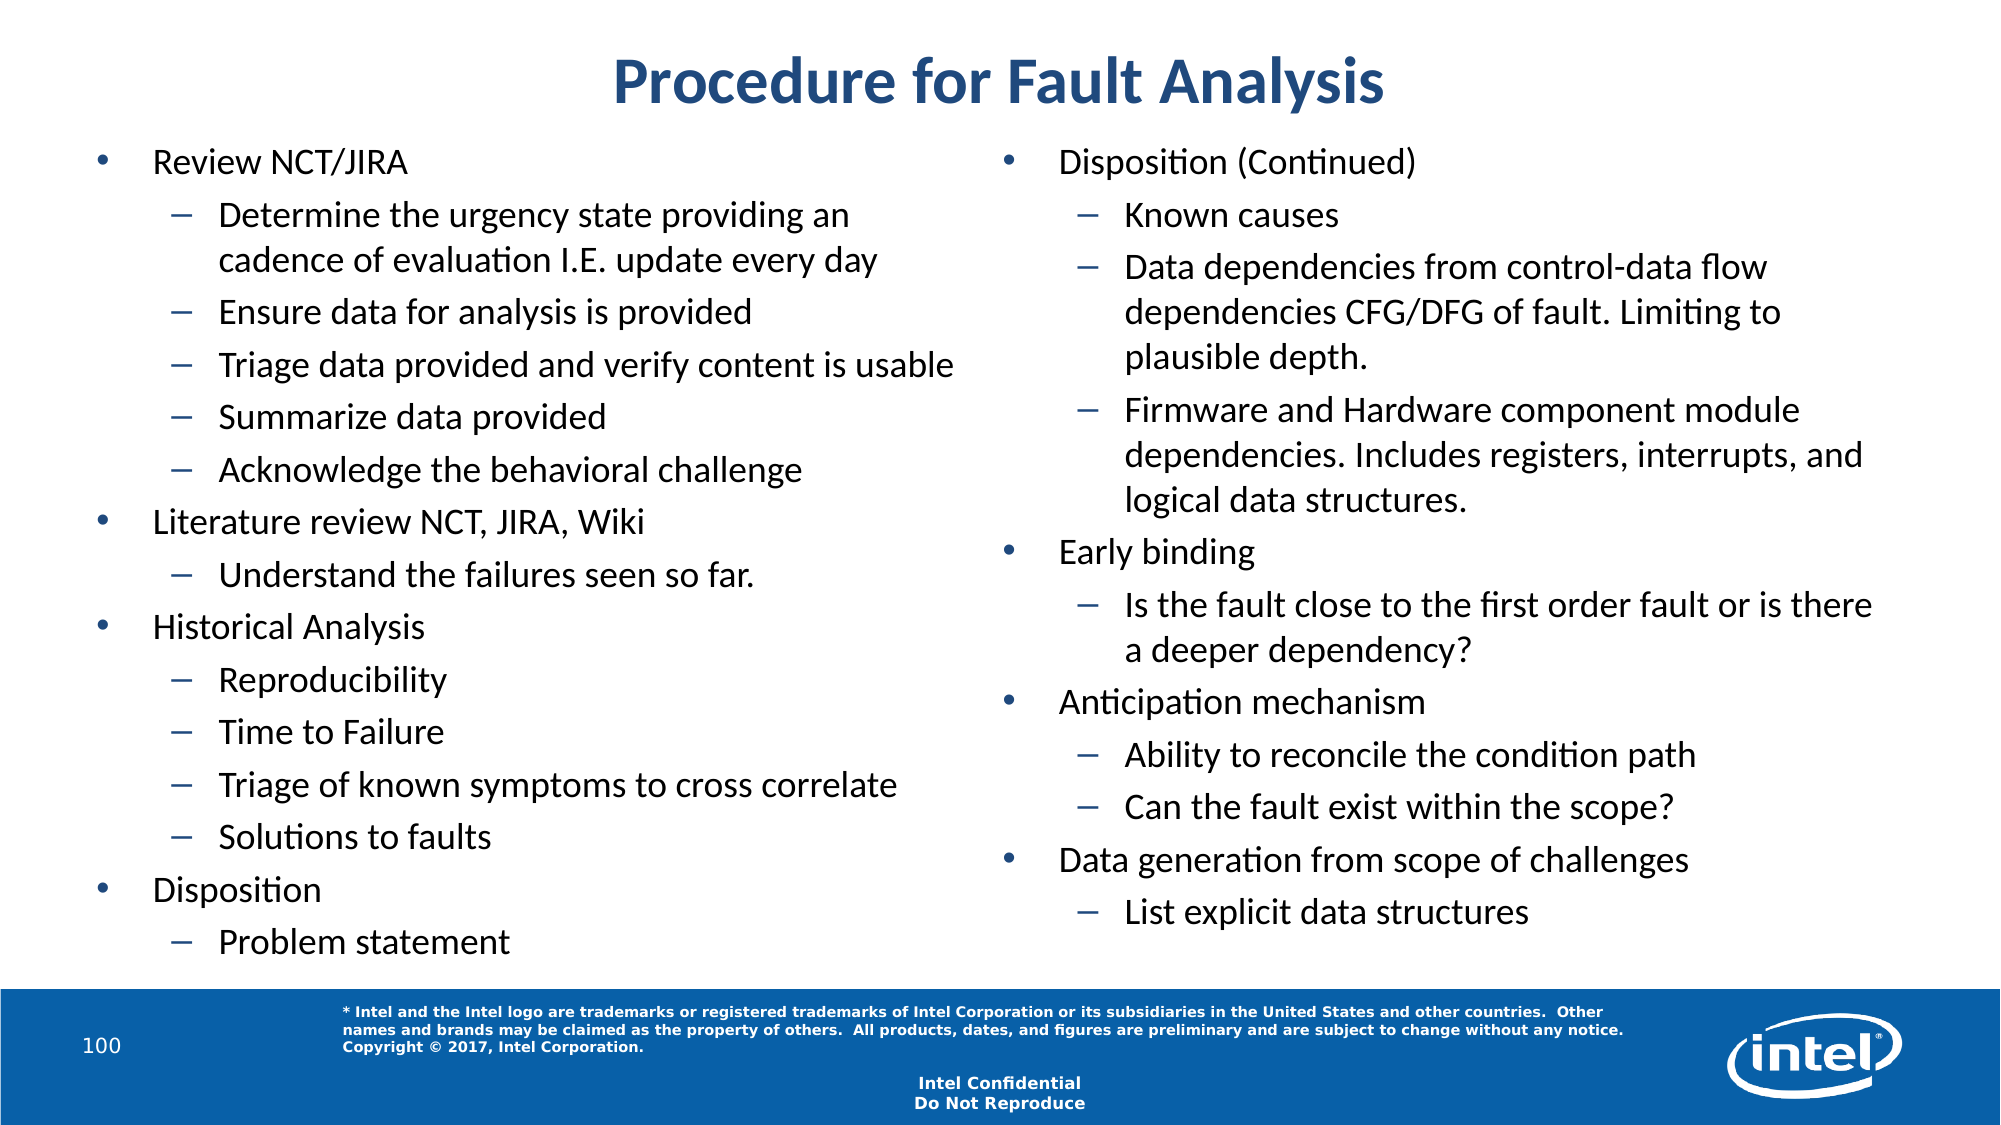

# Procedure for Fault Analysis
Disposition (Continued)
Known causes
Data dependencies from control-data flow dependencies CFG/DFG of fault. Limiting to plausible depth.
Firmware and Hardware component module dependencies. Includes registers, interrupts, and logical data structures.
Early binding
Is the fault close to the first order fault or is there a deeper dependency?
Anticipation mechanism
Ability to reconcile the condition path
Can the fault exist within the scope?
Data generation from scope of challenges
List explicit data structures
Review NCT/JIRA
Determine the urgency state providing an cadence of evaluation I.E. update every day
Ensure data for analysis is provided
Triage data provided and verify content is usable
Summarize data provided
Acknowledge the behavioral challenge
Literature review NCT, JIRA, Wiki
Understand the failures seen so far.
Historical Analysis
Reproducibility
Time to Failure
Triage of known symptoms to cross correlate
Solutions to faults
Disposition
Problem statement